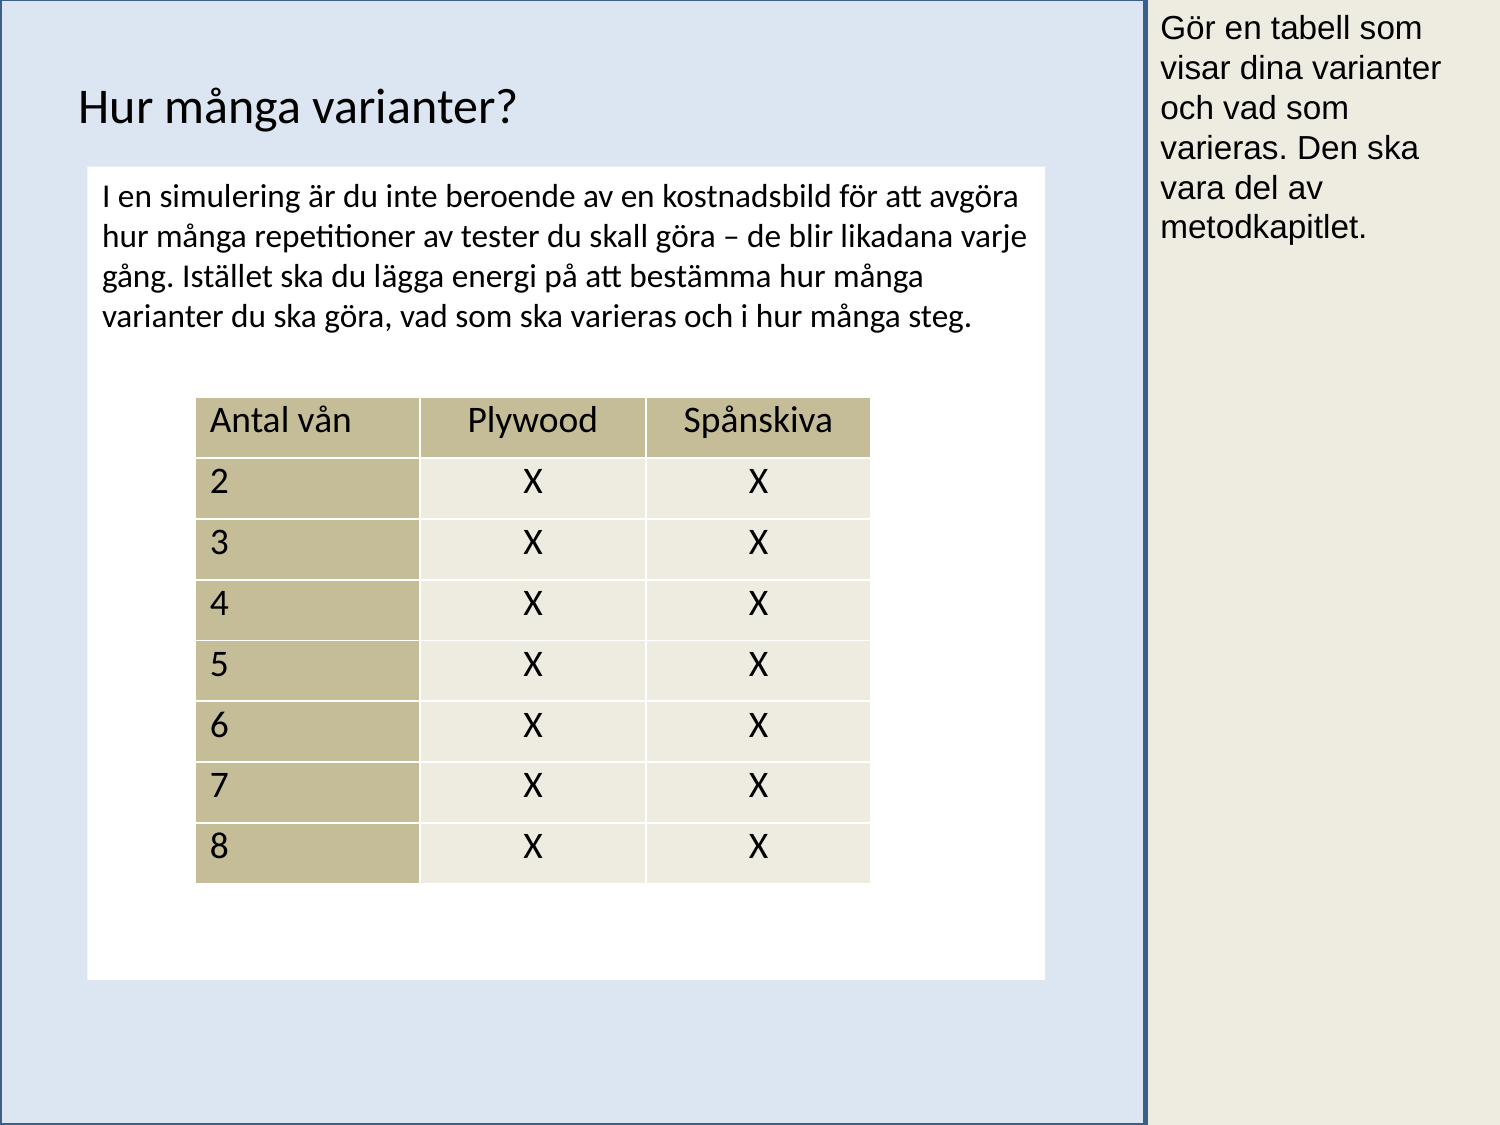

Gör en tabell som visar dina varianter och vad som varieras. Den ska vara del av metodkapitlet.

Hur många varianter?
I en simulering är du inte beroende av en kostnadsbild för att avgöra hur många repetitioner av tester du skall göra – de blir likadana varje gång. Istället ska du lägga energi på att bestämma hur många varianter du ska göra, vad som ska varieras och i hur många steg.

| Antal vån | Plywood | Spånskiva |
| --- | --- | --- |
| 2 | X | X |
| 3 | X | X |
| 4 | X | X |
| 5 | X | X |
| 6 | X | X |
| 7 | X | X |
| 8 | X | X |